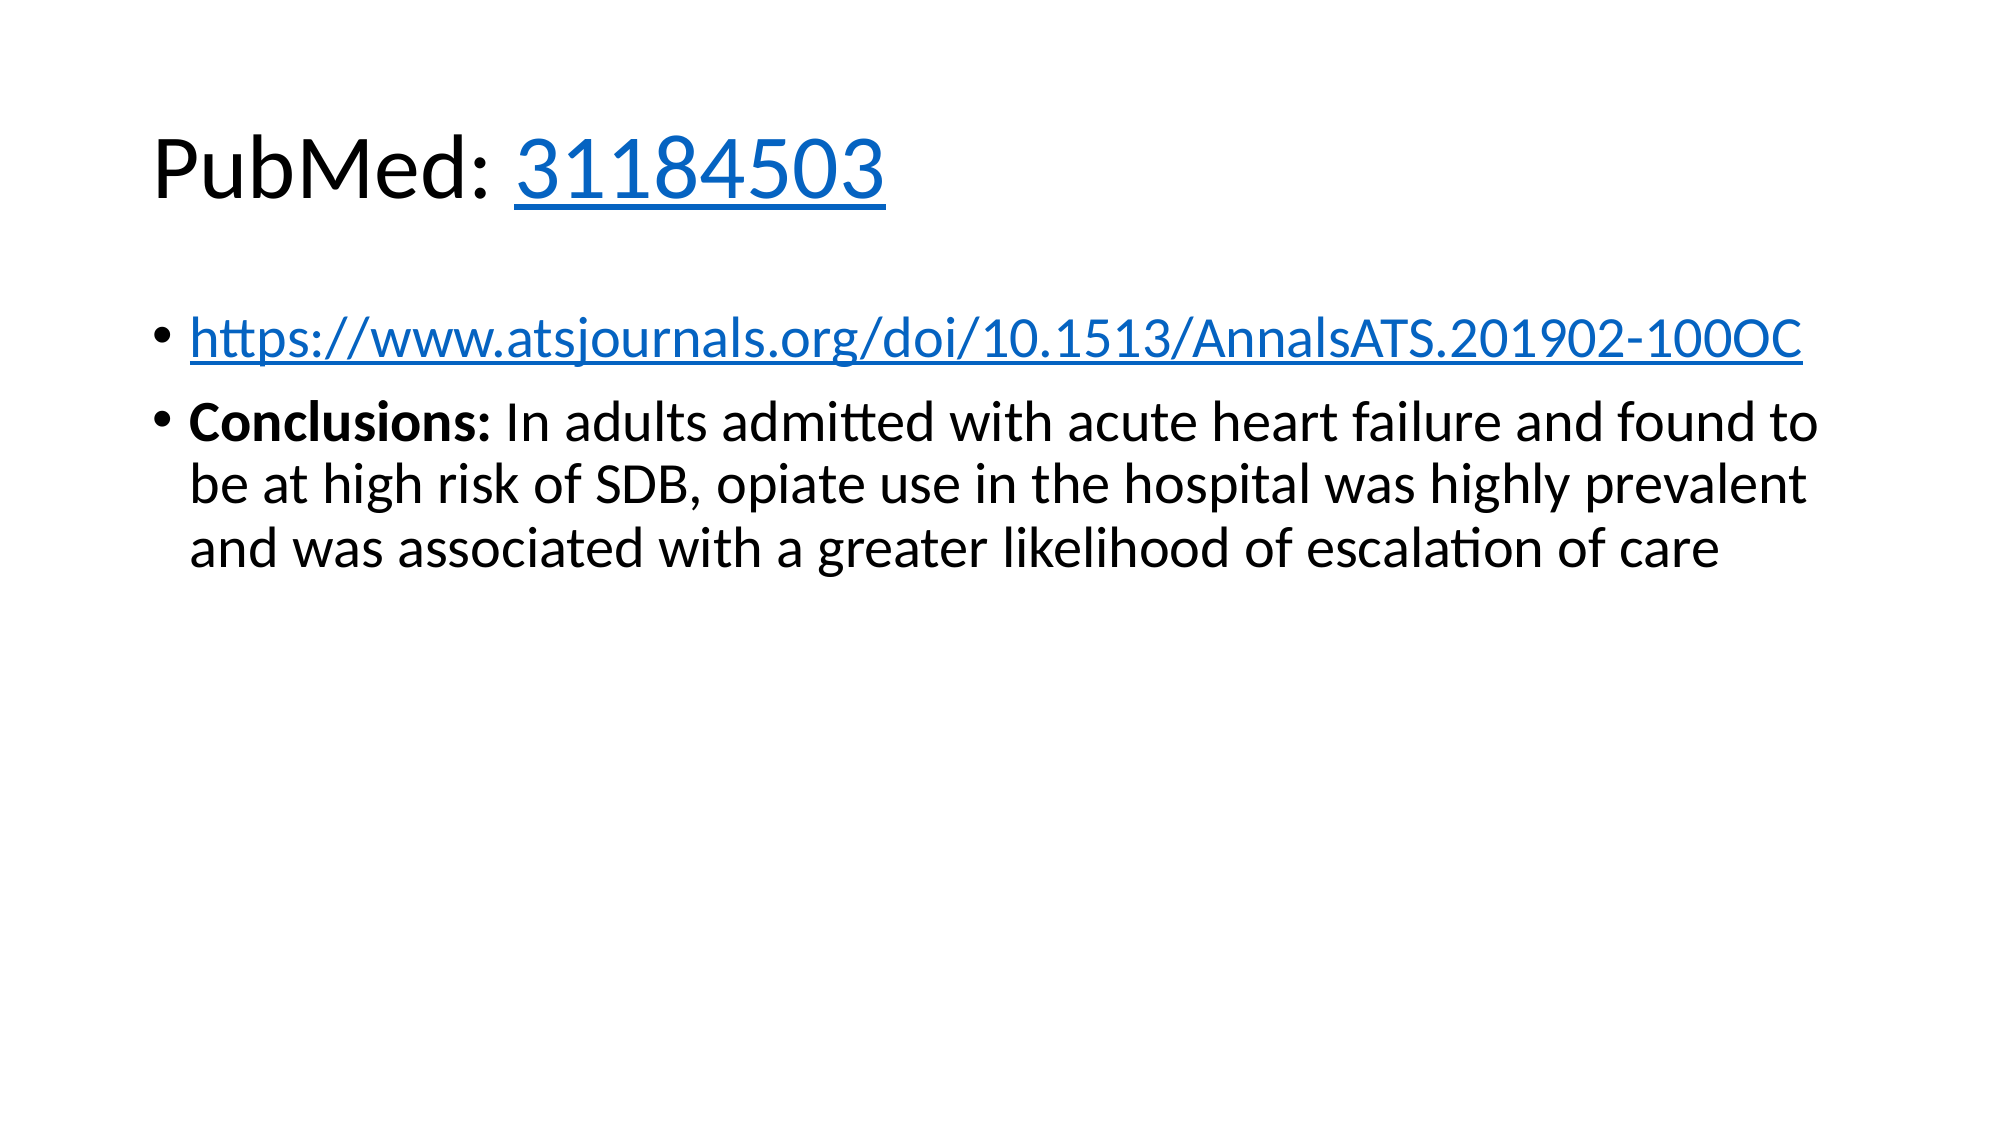

# PubMed: 31184503
https://www.atsjournals.org/doi/10.1513/AnnalsATS.201902-100OC
Conclusions: In adults admitted with acute heart failure and found to be at high risk of SDB, opiate use in the hospital was highly prevalent and was associated with a greater likelihood of escalation of care